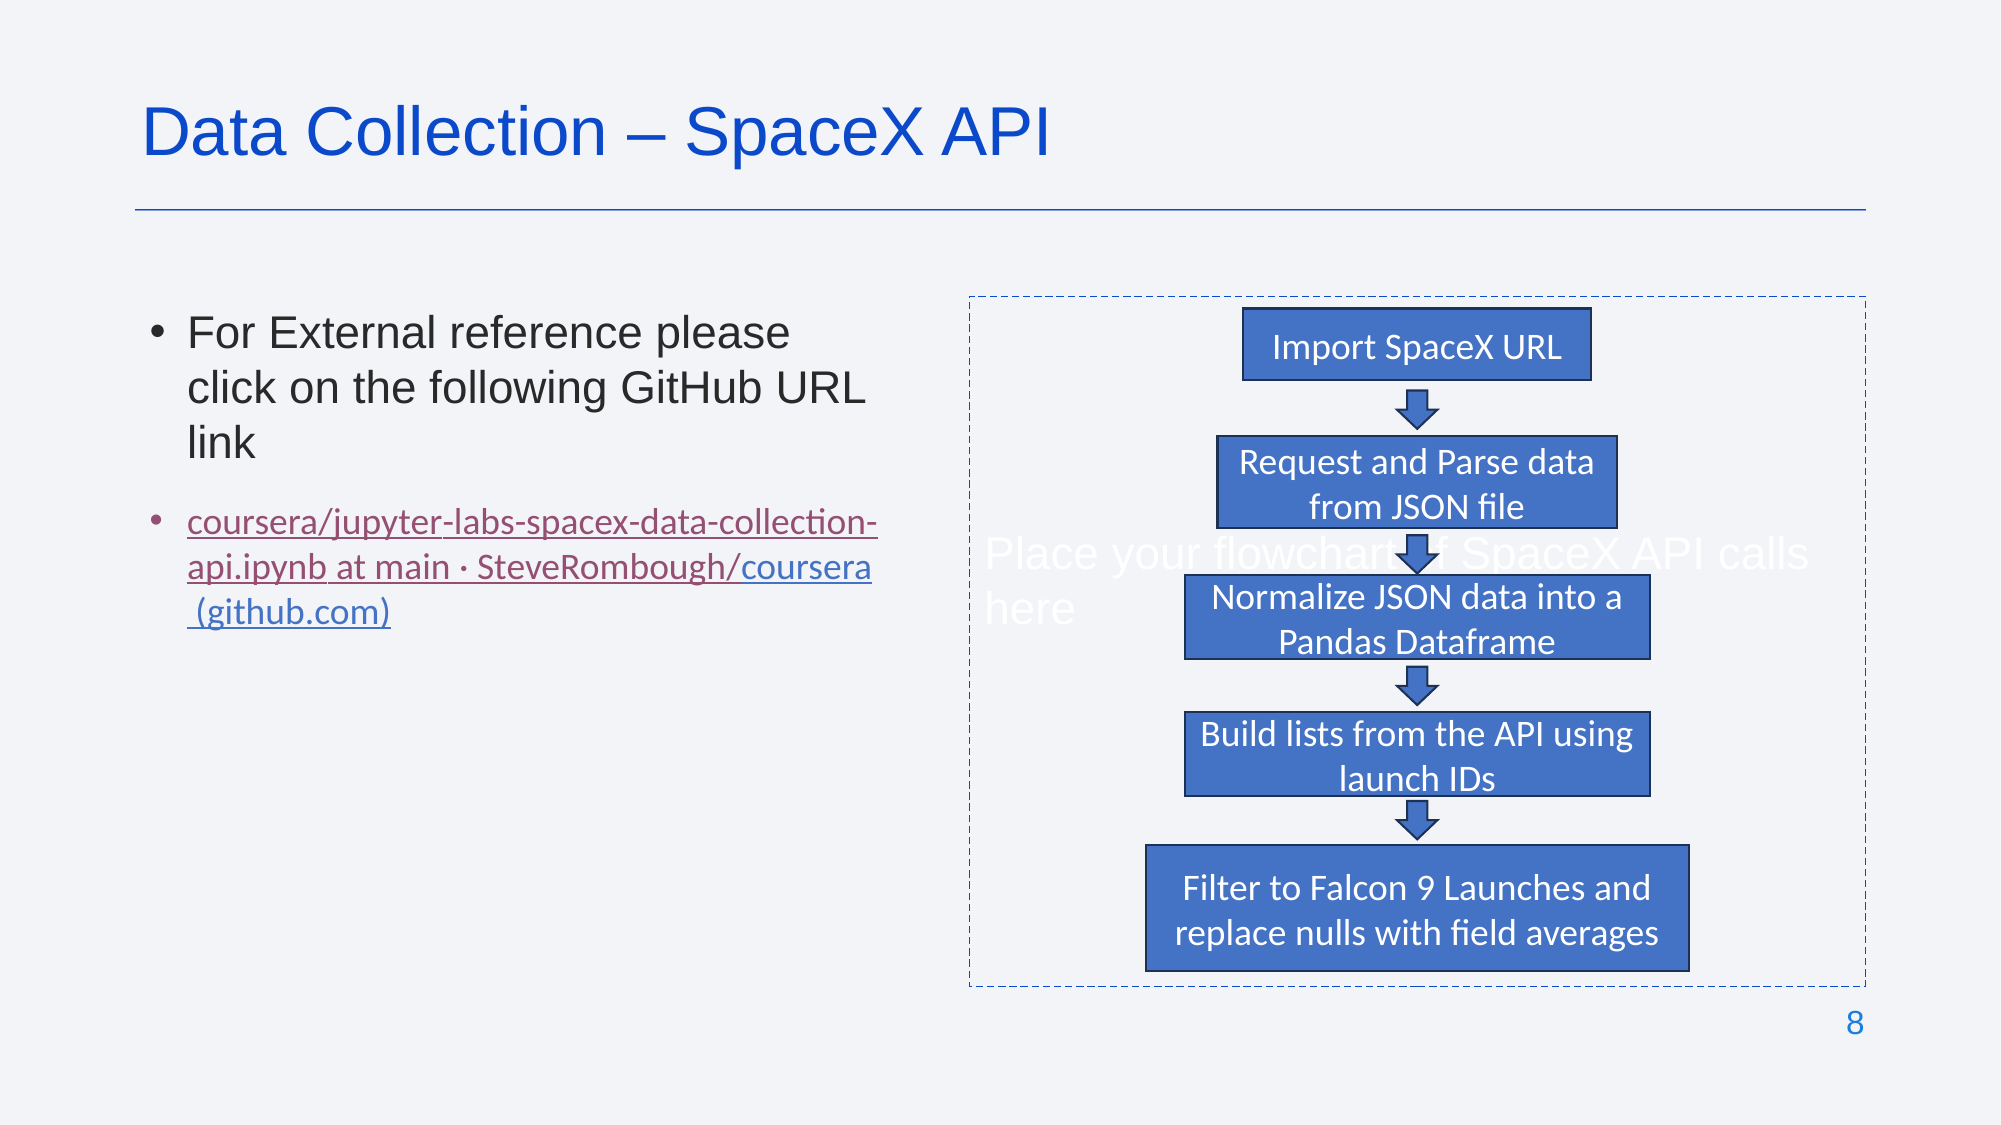

Data Collection – SpaceX API
For External reference please click on the following GitHub URL link
coursera/jupyter-labs-spacex-data-collection-api.ipynb at main · SteveRombough/coursera (github.com)

Place your flowchart of SpaceX API calls here
Import SpaceX URL

Request and Parse data from JSON file

Normalize JSON data into a Pandas Dataframe

Build lists from the API using launch IDs

Filter to Falcon 9 Launches and replace nulls with field averages
8